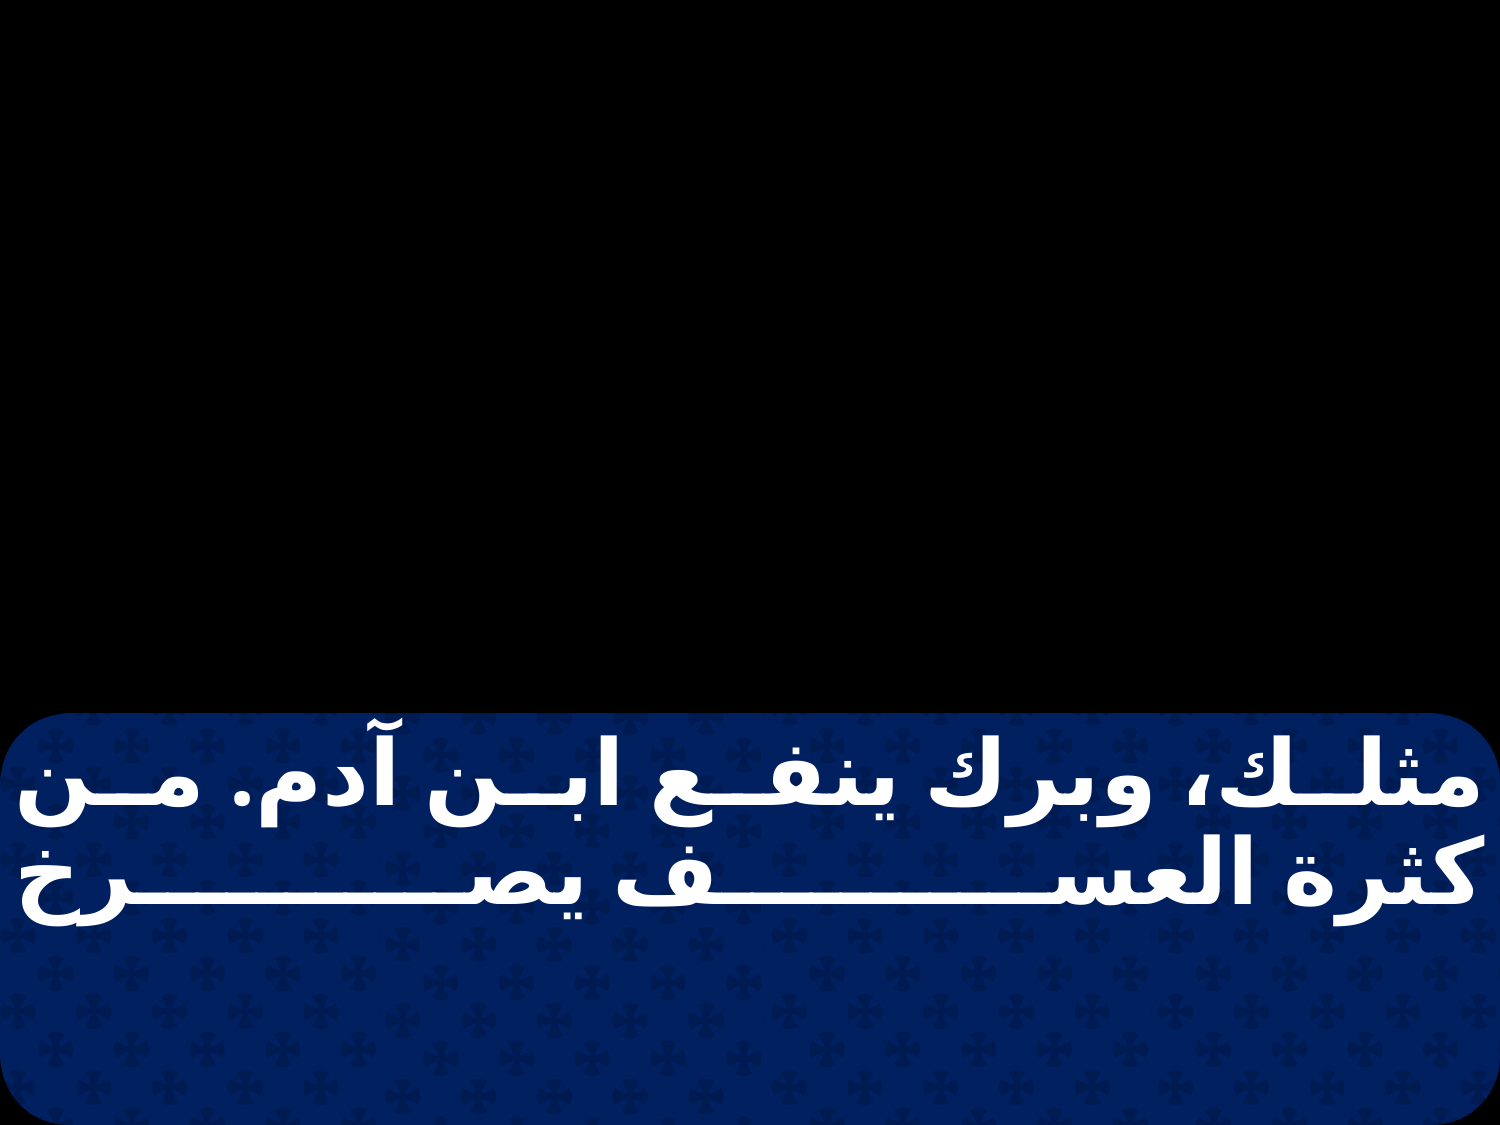

مثلك، وبرك ينفع ابن آدم. من كثرة العسف يصرخ